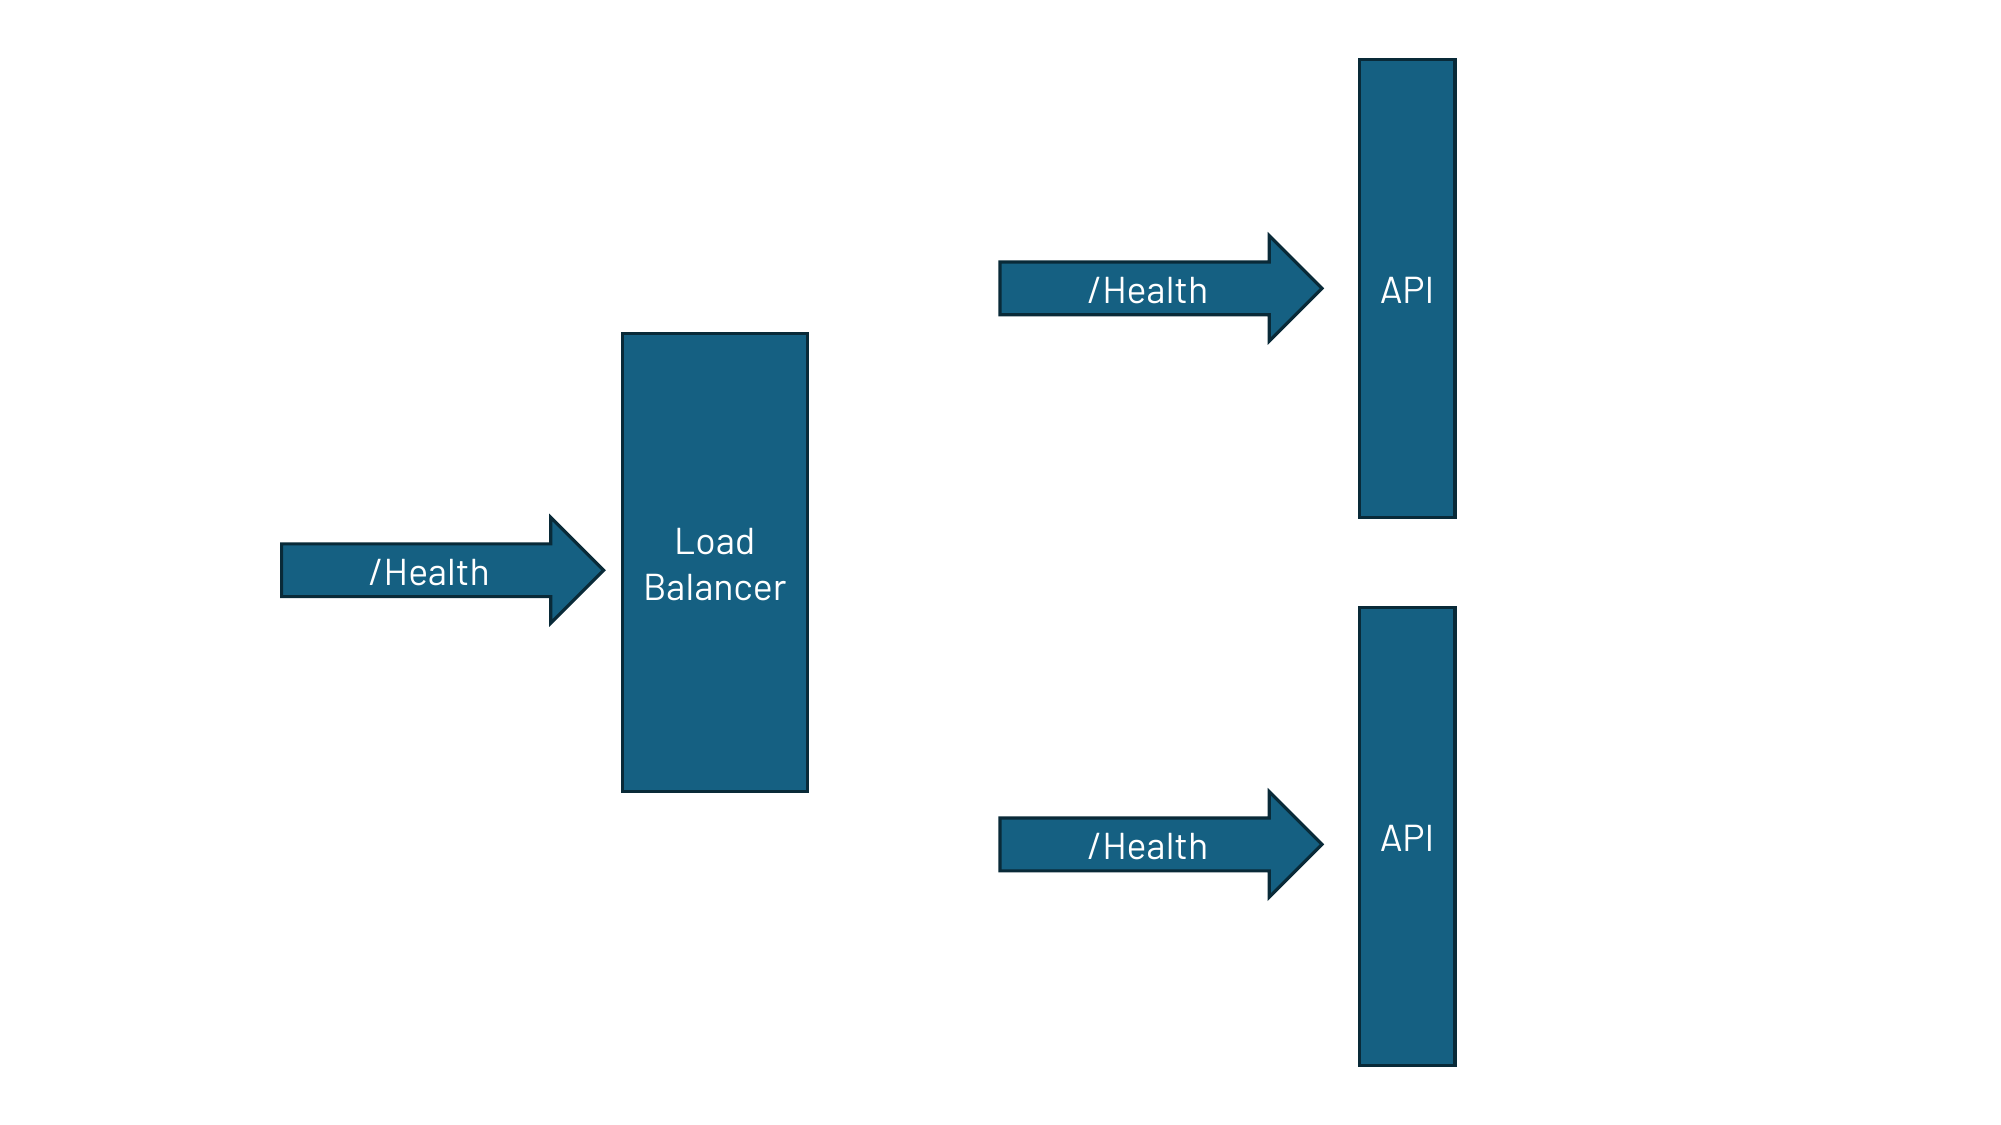

API
/Health
Load Balancer
/Health
API
/Health